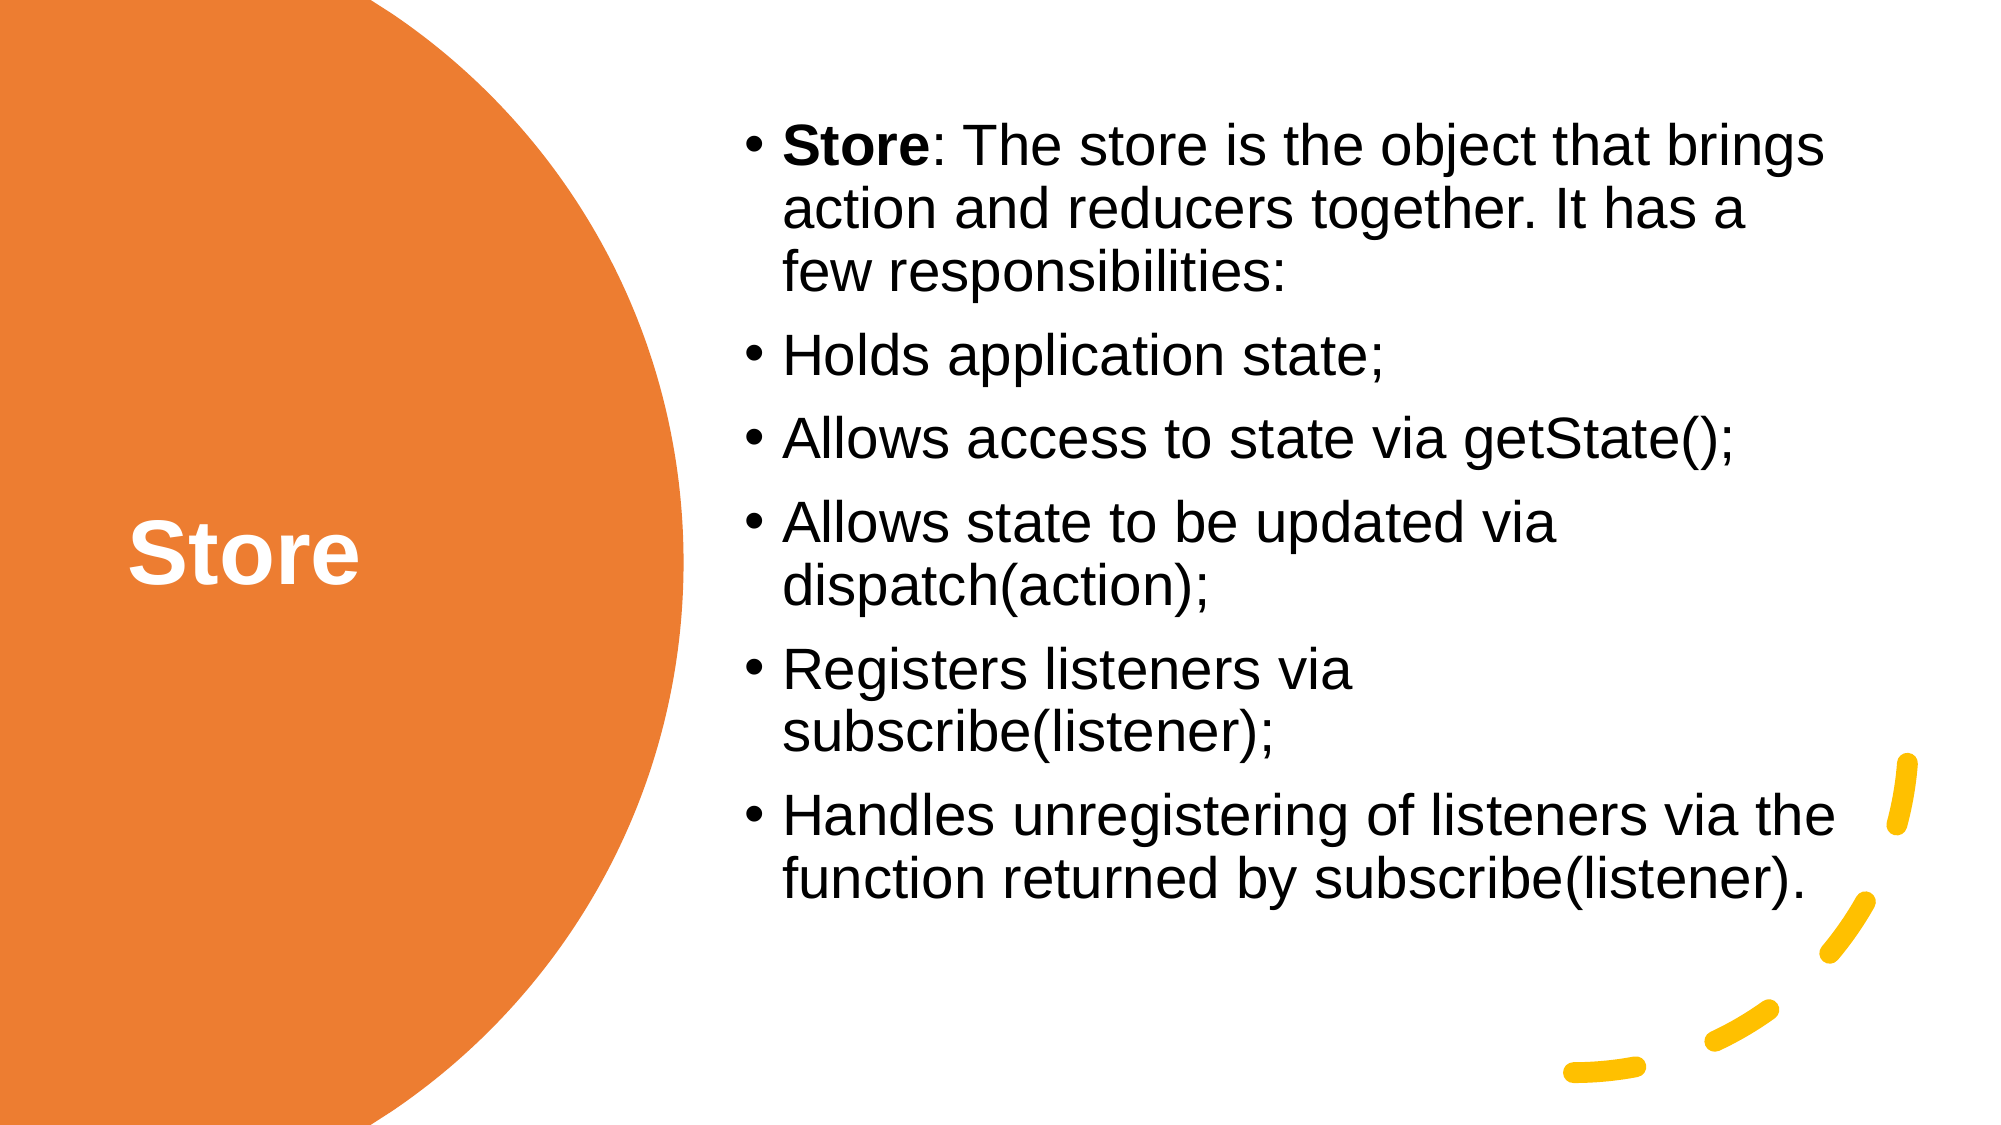

Store: The store is the object that brings action and reducers together. It has a few responsibilities:
Holds application state;
Allows access to state via getState();
Allows state to be updated via dispatch(action);
Registers listeners via subscribe(listener);
Handles unregistering of listeners via the function returned by subscribe(listener).

# Store